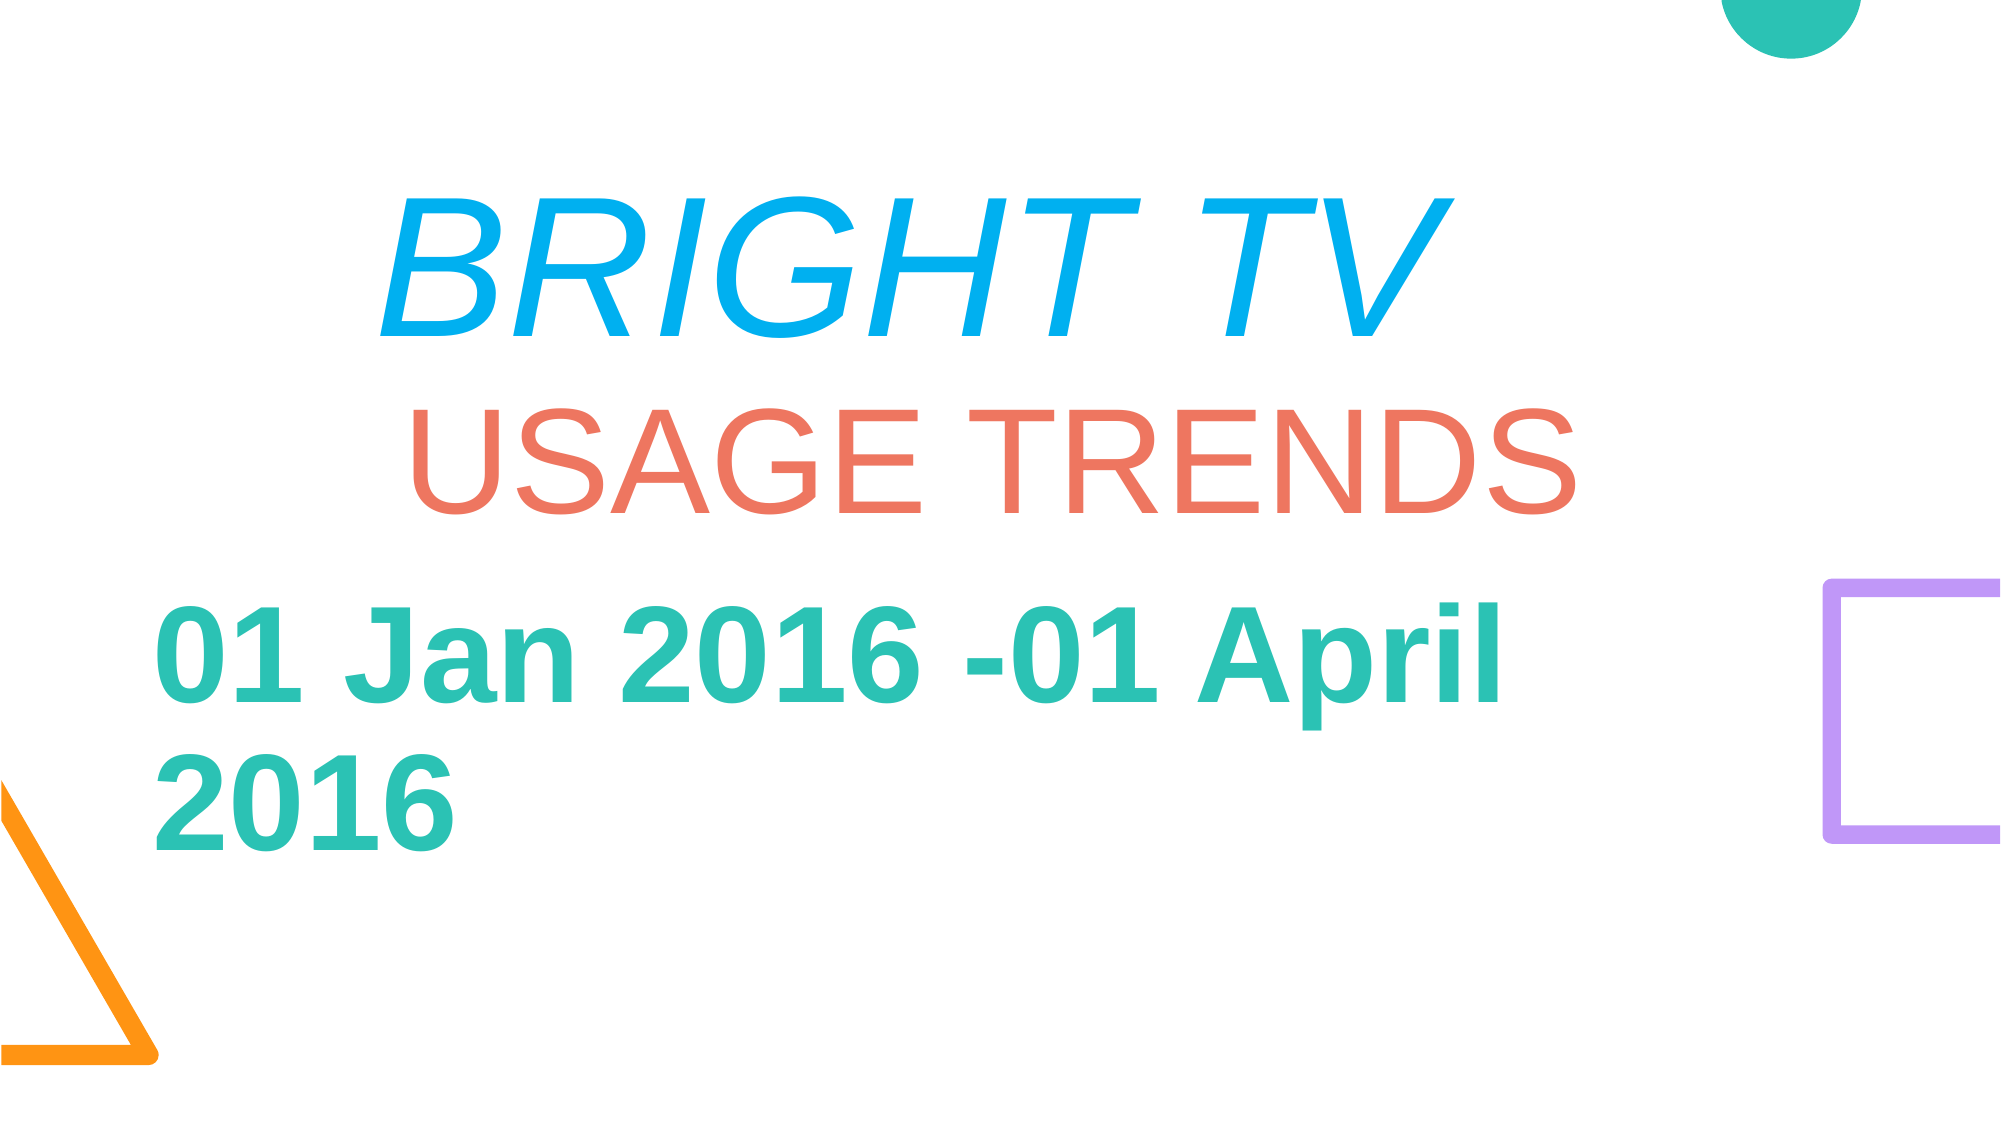

# BRIGHT TV
        USAGE TRENDS
01 Jan 2016 -01 April 2016